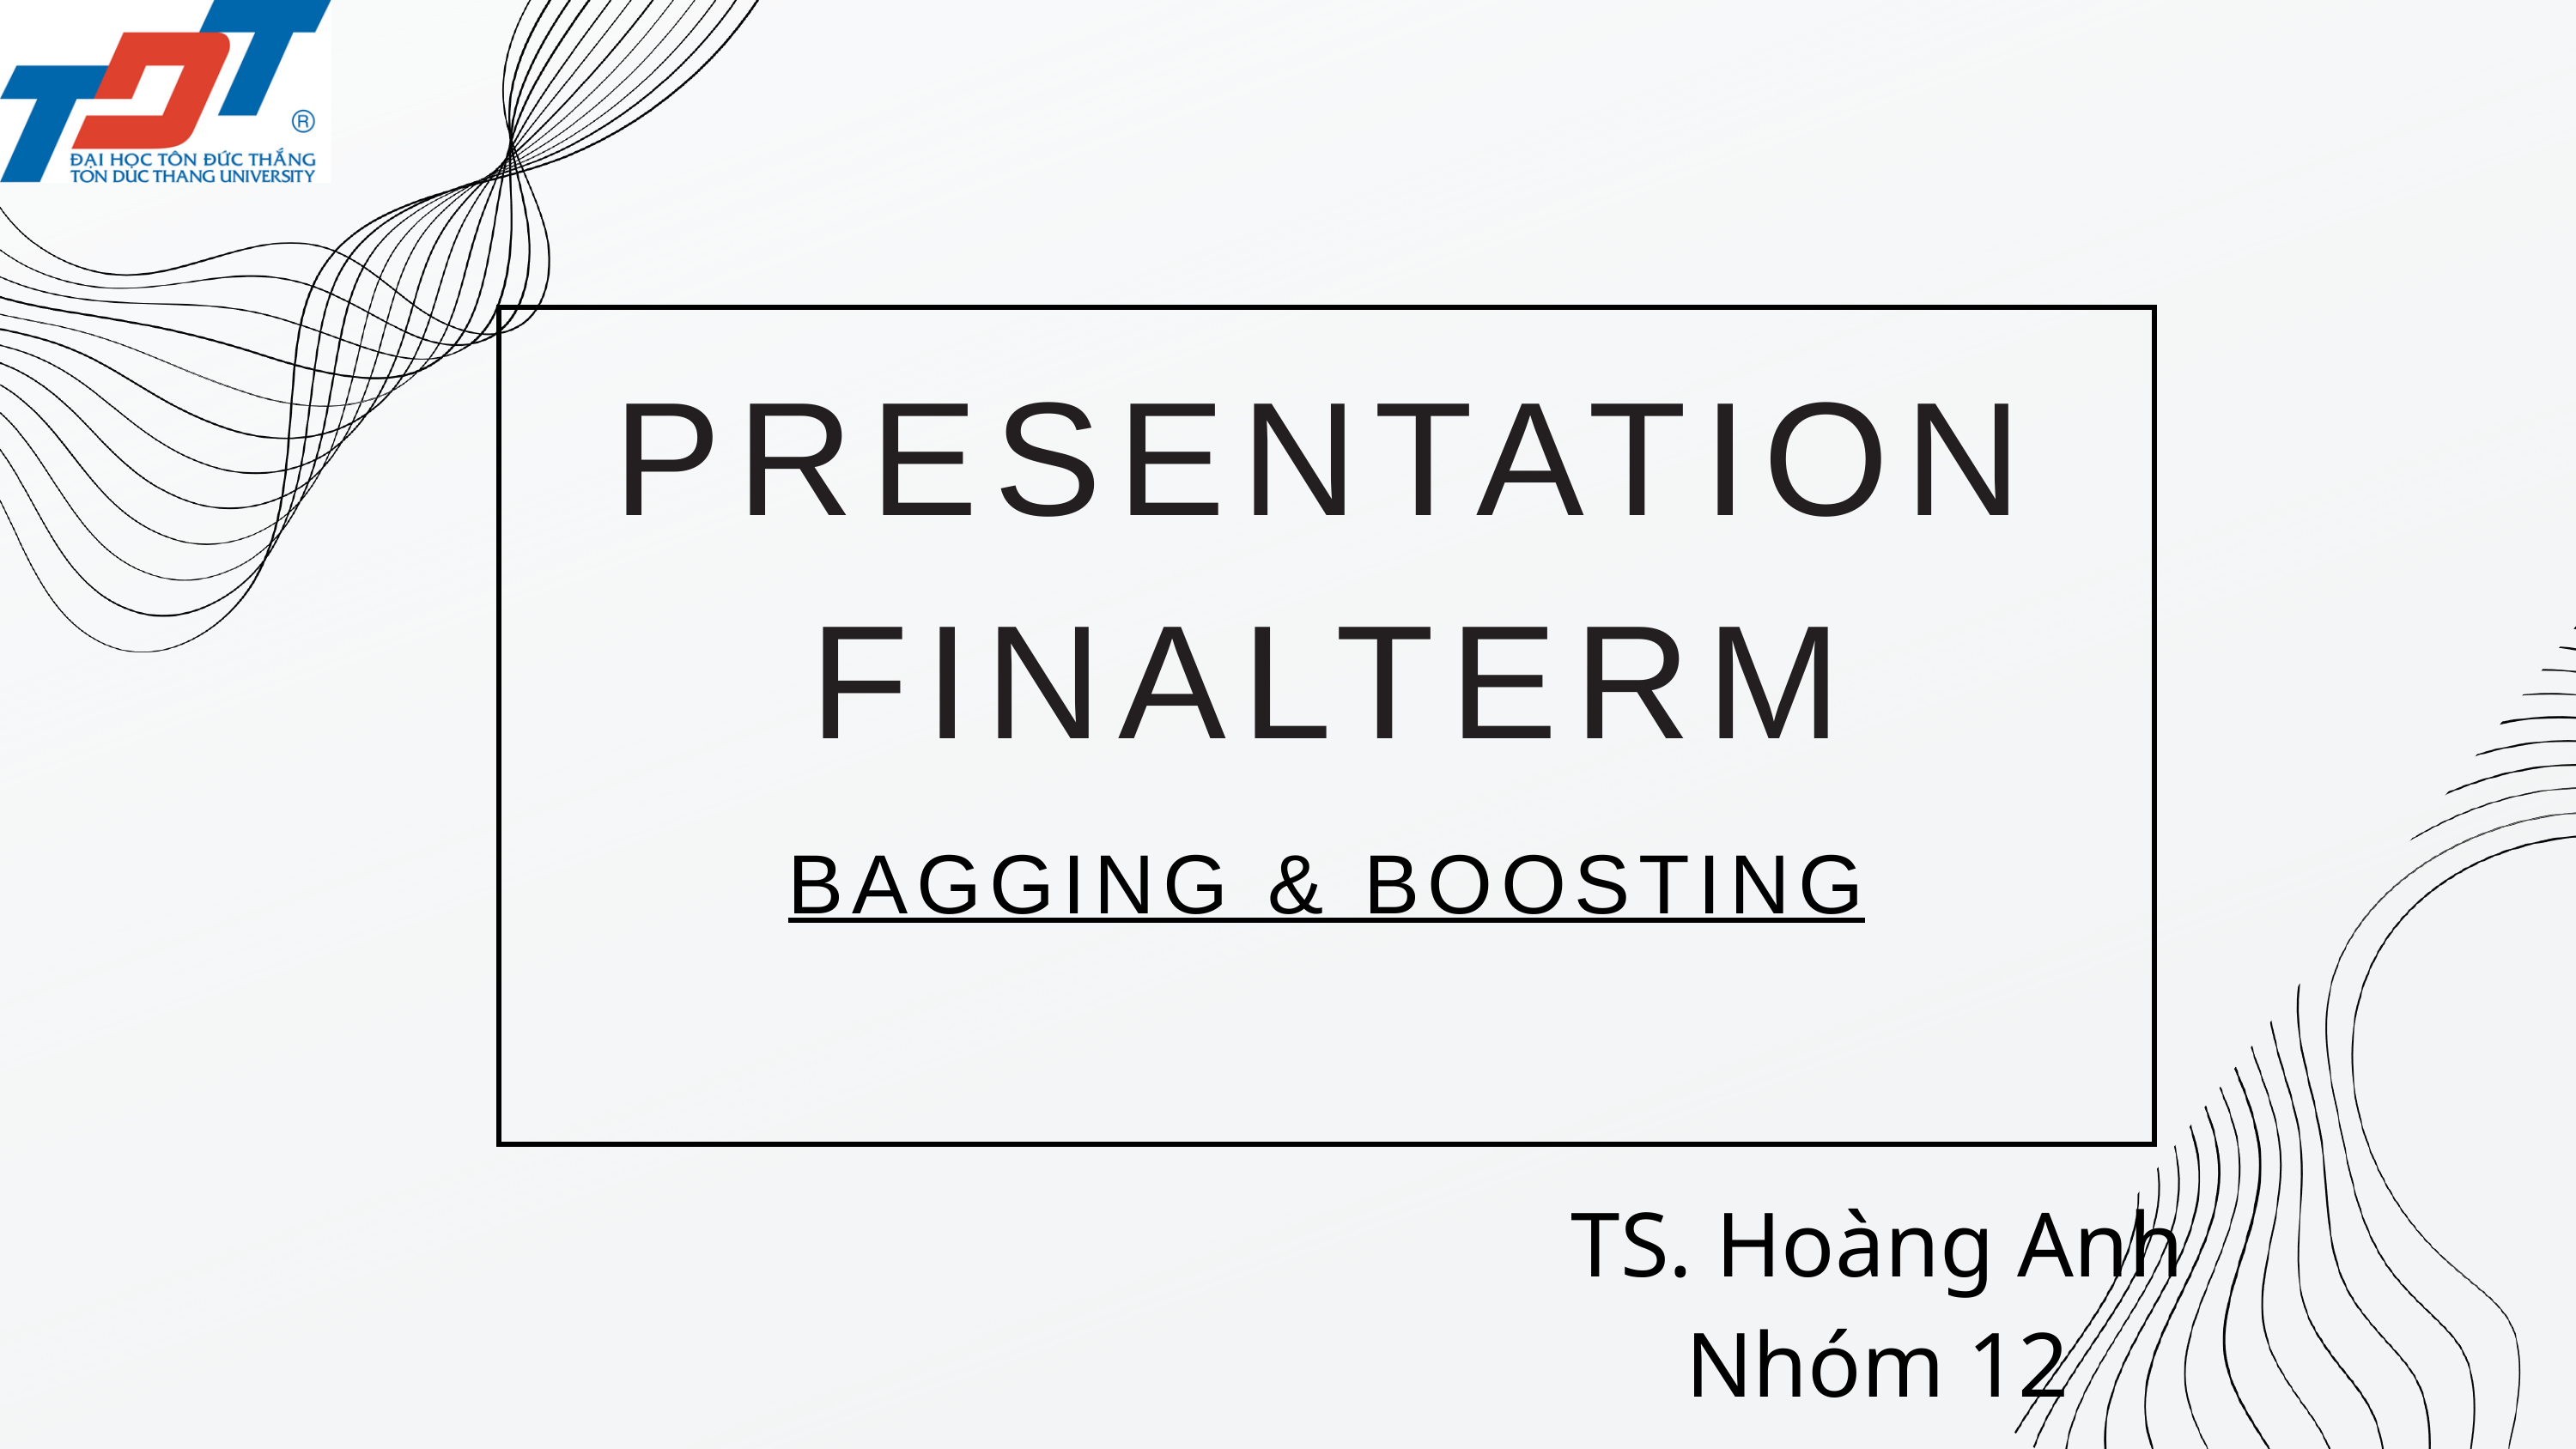

PRESENTATION FINALTERM

BAGGING & BOOSTING
TS. Hoàng Anh
Nhóm 12